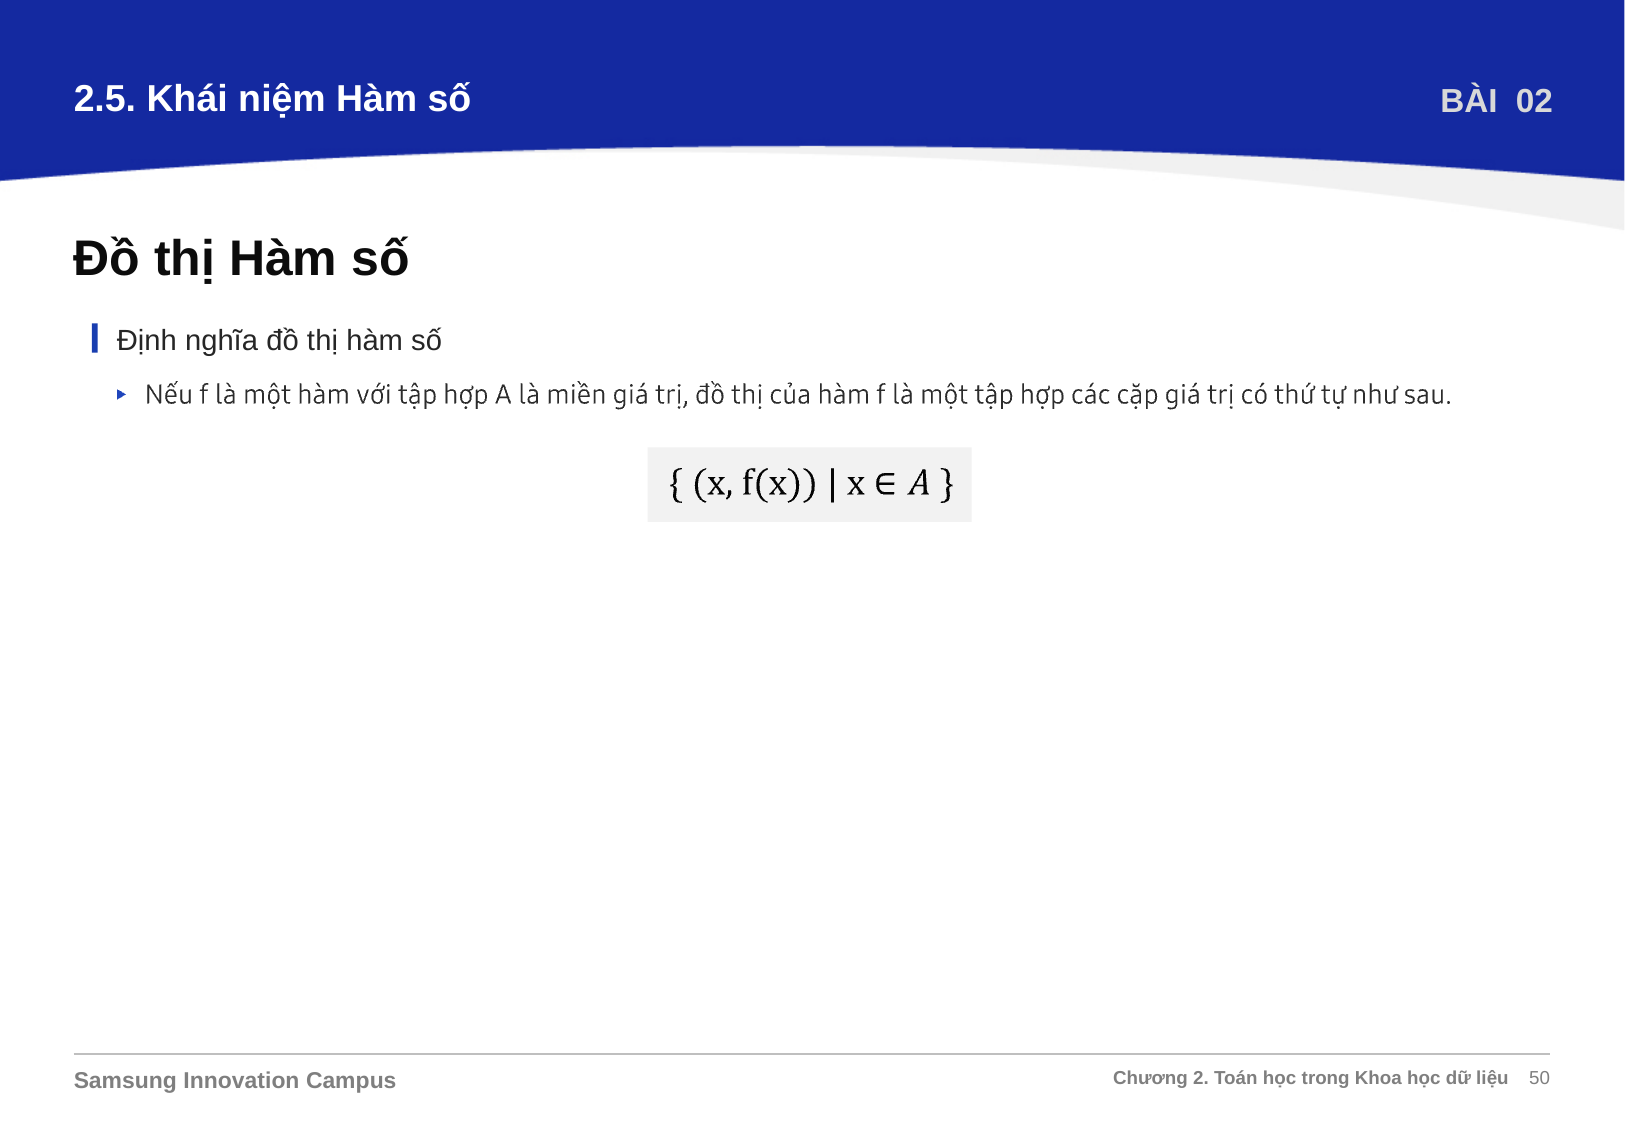

2.5. Khái niệm Hàm số
BÀI  02
Đồ thị Hàm số
Định nghĩa đồ thị hàm số